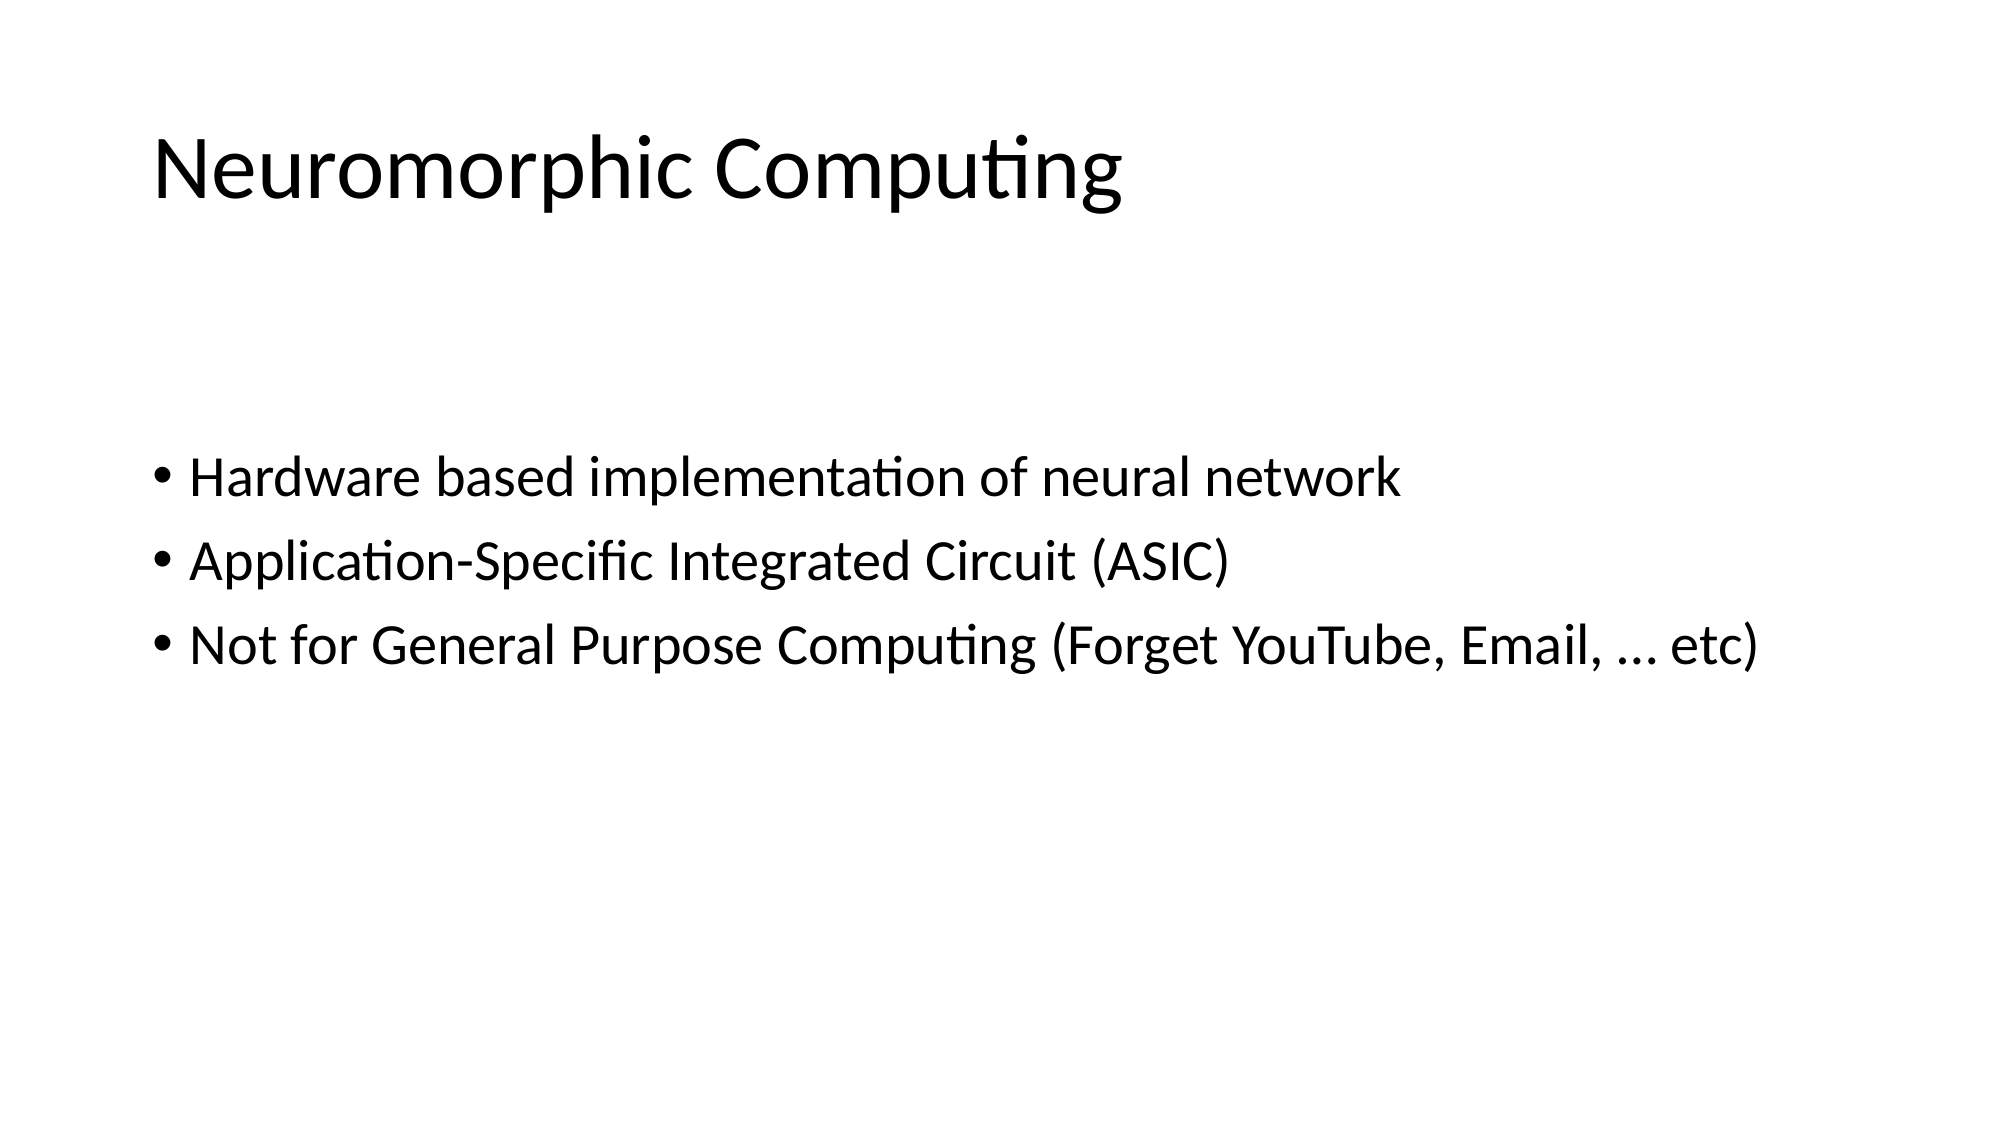

# Neuromorphic Computing
Hardware based implementation of neural network
Application-Specific Integrated Circuit (ASIC)
Not for General Purpose Computing (Forget YouTube, Email, … etc)